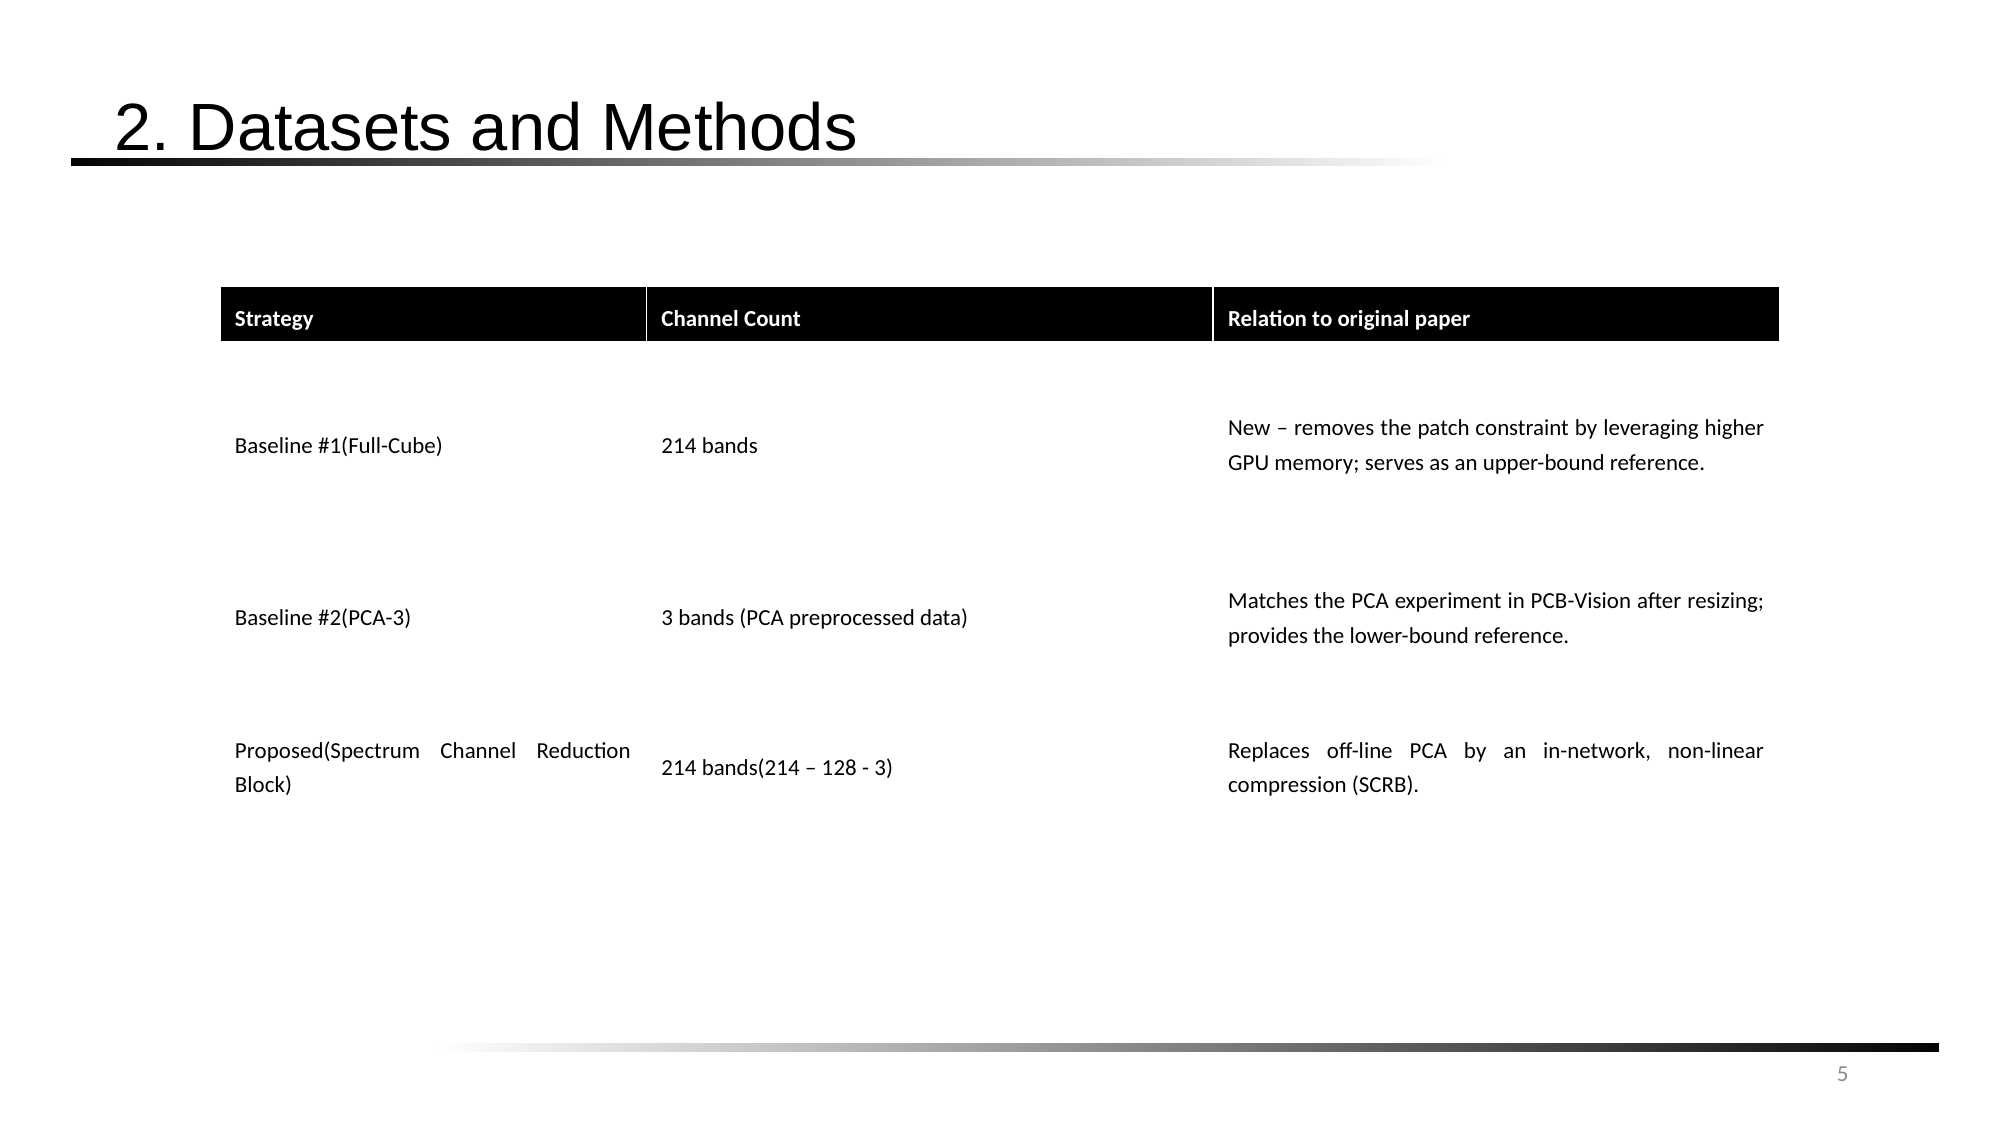

2. Datasets and Methods
| Strategy | Channel Count | Relation to original paper |
| --- | --- | --- |
| Baseline #1(Full-Cube) | 214 bands | New – removes the patch constraint by leveraging higher GPU memory; serves as an upper-bound reference. |
| Baseline #2(PCA-3) | 3 bands (PCA preprocessed data) | Matches the PCA experiment in PCB-Vision after resizing; provides the lower-bound reference. |
| Proposed(Spectrum Channel Reduction Block) | 214 bands(214 – 128 - 3) | Replaces off-line PCA by an in-network, non-linear compression (SCRB). |
5